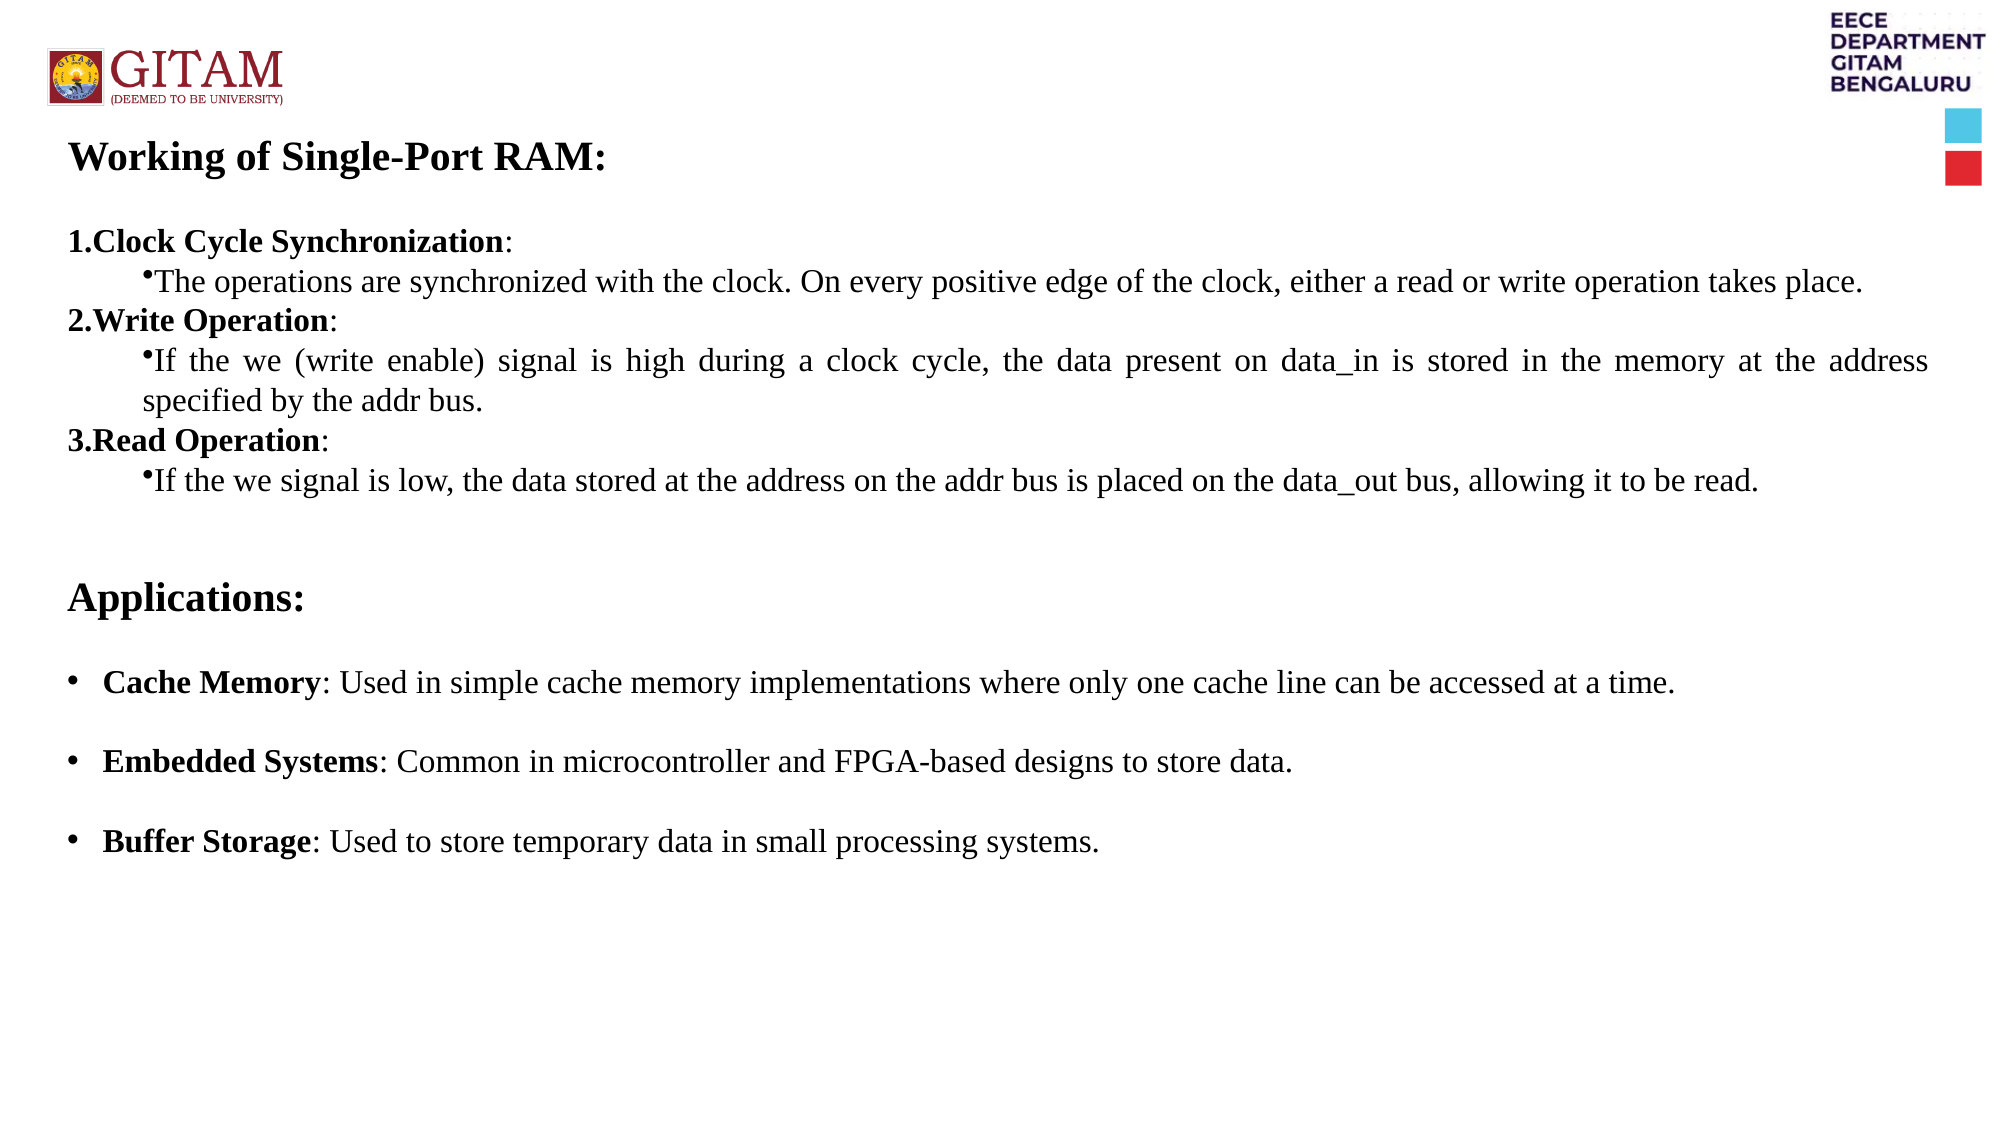

Working of Single-Port RAM:

Clock Cycle Synchronization:
The operations are synchronized with the clock. On every positive edge of the clock, either a read or write operation takes place.
Write Operation:
If the we (write enable) signal is high during a clock cycle, the data present on data_in is stored in the memory at the address specified by the addr bus.
Read Operation:
If the we signal is low, the data stored at the address on the addr bus is placed on the data_out bus, allowing it to be read.

Applications:

Cache Memory: Used in simple cache memory implementations where only one cache line can be accessed at a time.

Embedded Systems: Common in microcontroller and FPGA-based designs to store data.

Buffer Storage: Used to store temporary data in small processing systems.